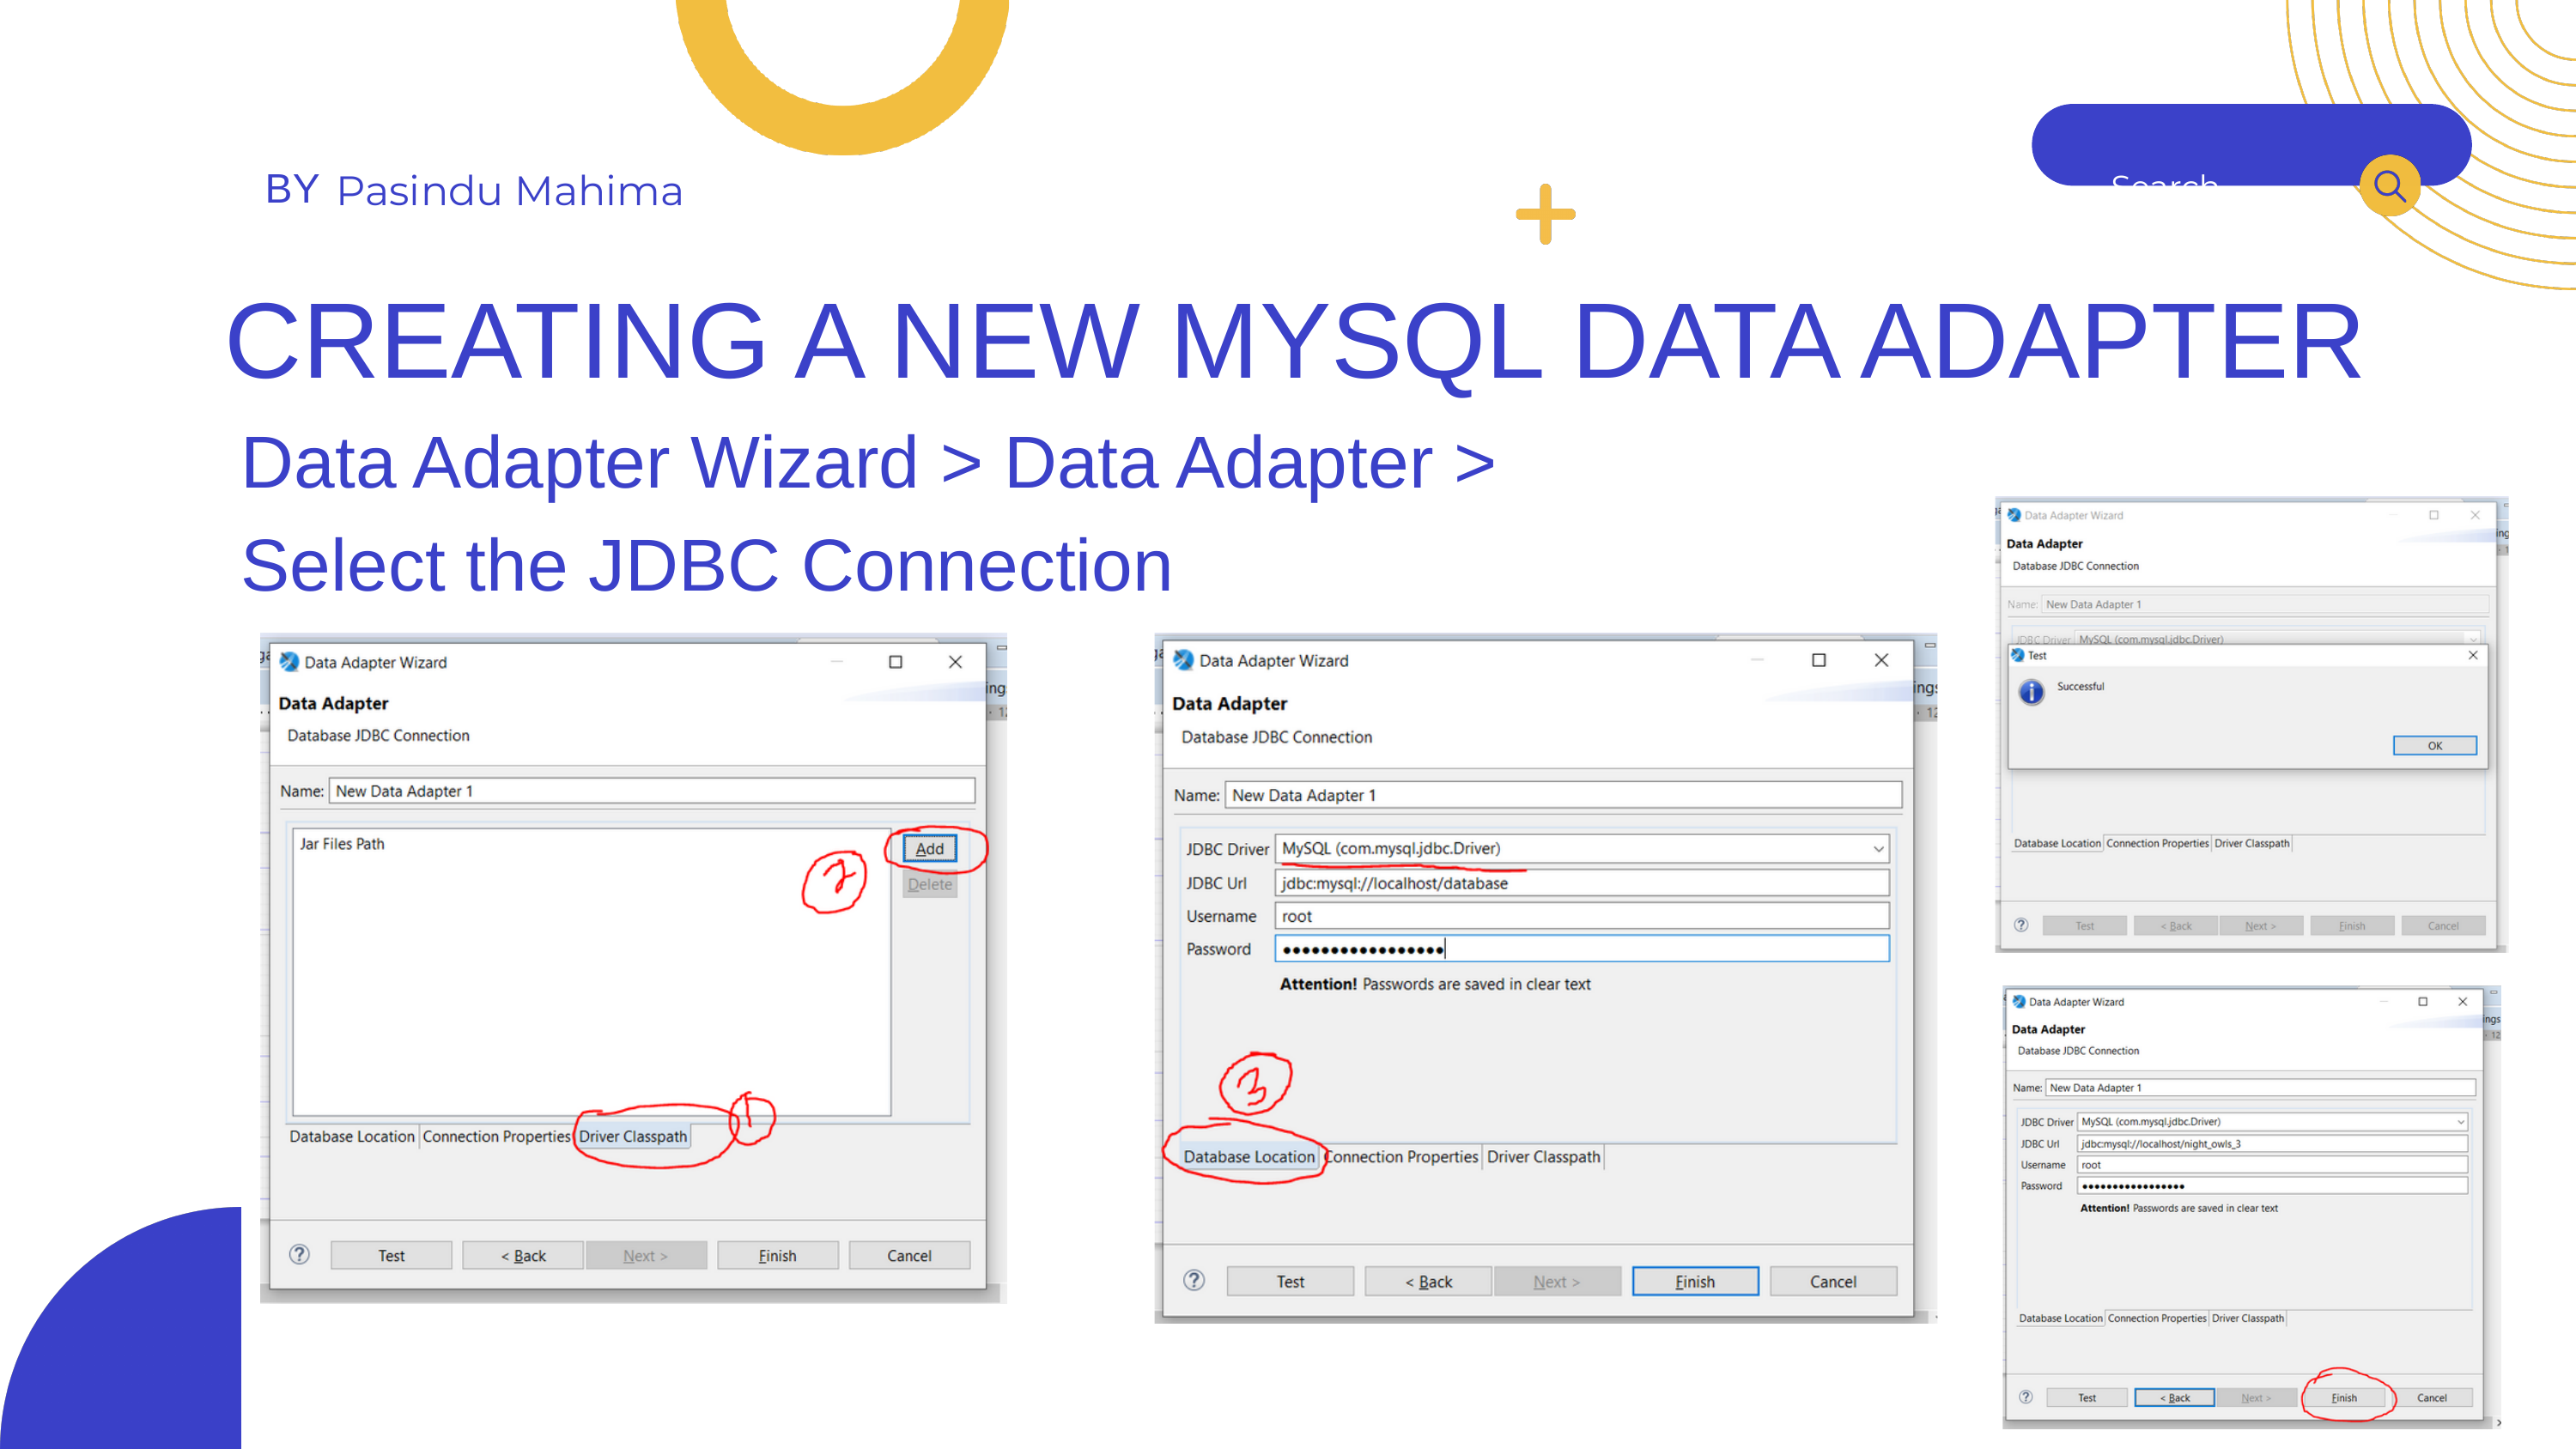

BY

Pasindu Mahima
Search . . .

CREATING A NEW MYSQL DATA ADAPTER
Data Adapter Wizard > Data Adapter >
Select the JDBC Connection